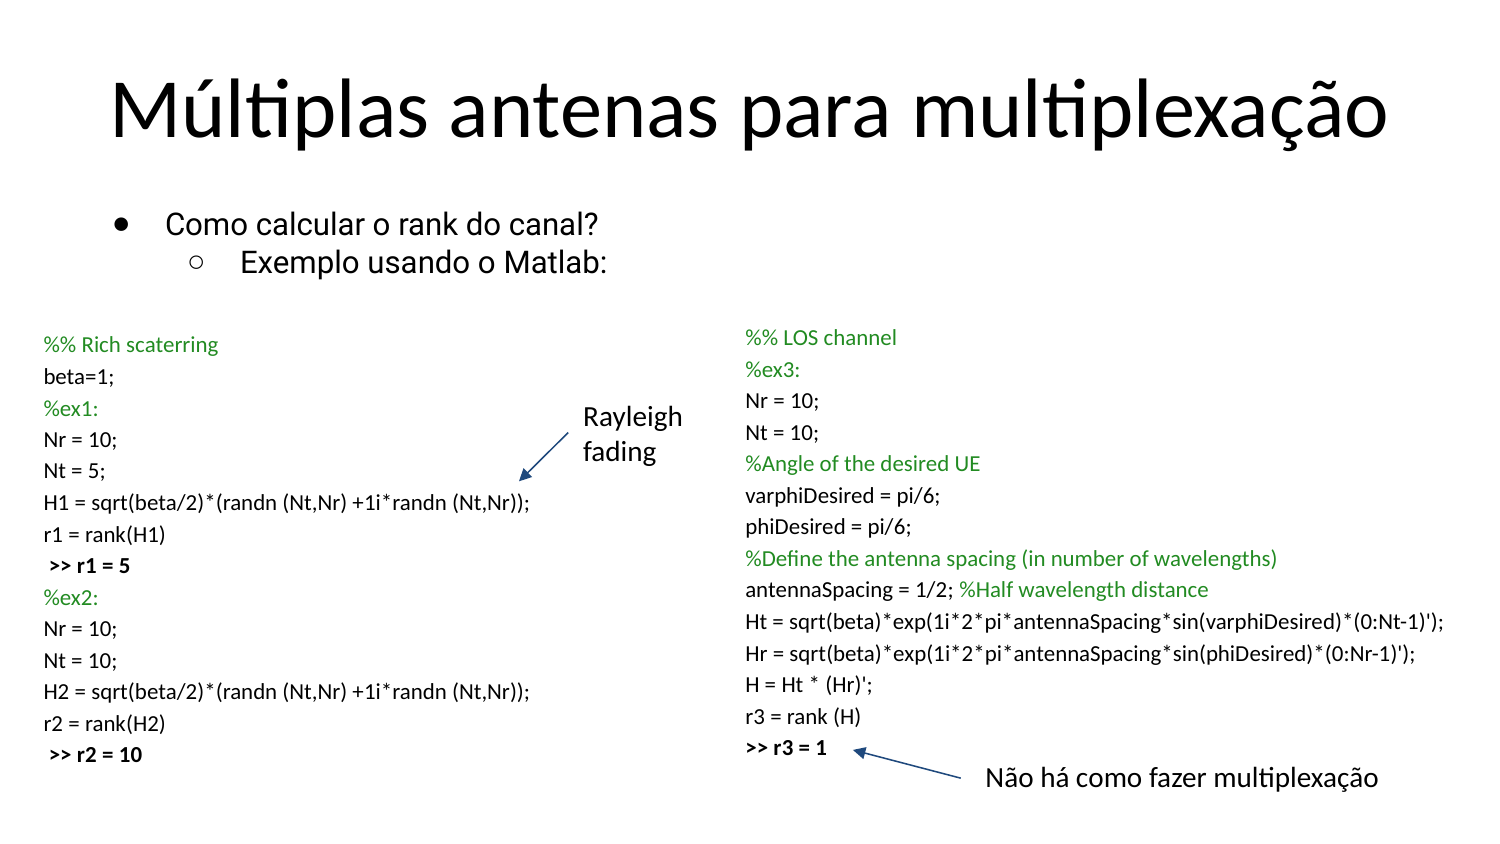

# Múltiplas antenas para multiplexação
Como calcular o rank do canal?
Exemplo usando o Matlab:

%% LOS channel
%ex3:
Nr = 10;
Nt = 10;
%Angle of the desired UE
varphiDesired = pi/6;
phiDesired = pi/6;
%Define the antenna spacing (in number of wavelengths)
antennaSpacing = 1/2; %Half wavelength distance
Ht = sqrt(beta)*exp(1i*2*pi*antennaSpacing*sin(varphiDesired)*(0:Nt-1)');
Hr = sqrt(beta)*exp(1i*2*pi*antennaSpacing*sin(phiDesired)*(0:Nr-1)');
H = Ht * (Hr)';
r3 = rank (H)
>> r3 = 1
%% Rich scaterring
beta=1;
%ex1:
Nr = 10;
Nt = 5;
H1 = sqrt(beta/2)*(randn (Nt,Nr) +1i*randn (Nt,Nr));
r1 = rank(H1)
 >> r1 = 5
%ex2:
Nr = 10;
Nt = 10;
H2 = sqrt(beta/2)*(randn (Nt,Nr) +1i*randn (Nt,Nr));
r2 = rank(H2)
 >> r2 = 10
Rayleigh fading
Não há como fazer multiplexação